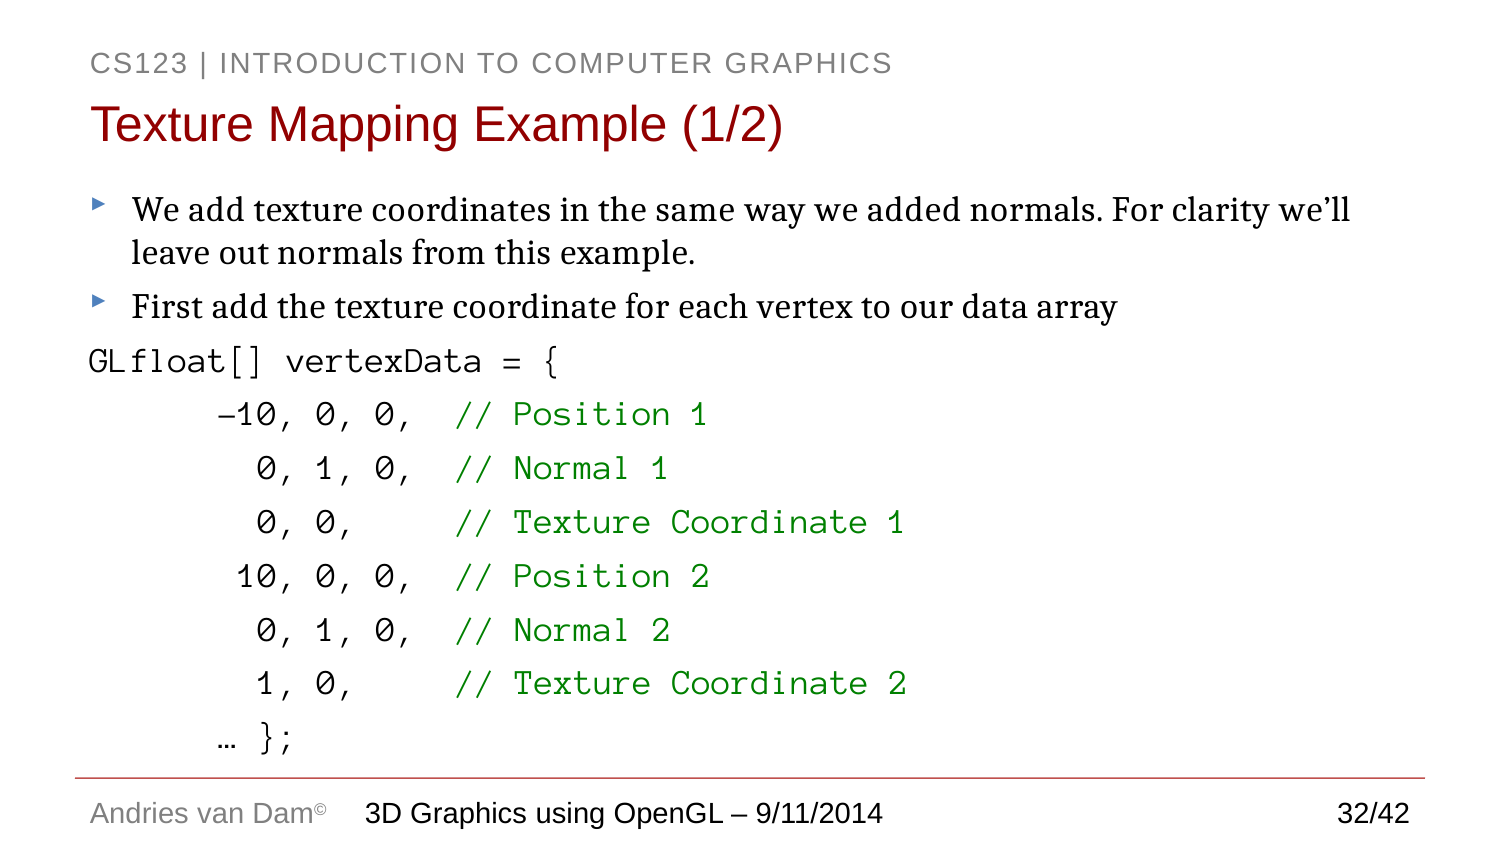

# Texture Mapping Example (1/2)
We add texture coordinates in the same way we added normals. For clarity we’ll leave out normals from this example.
First add the texture coordinate for each vertex to our data array
GLfloat[] vertexData = {
	-10, 0, 0,  // Position 1
	  0, 1, 0,  // Normal 1
	  0, 0,     // Texture Coordinate 1
	 10, 0, 0,  // Position 2
	  0, 1, 0,  // Normal 2
	  1, 0,     // Texture Coordinate 2
	… };
3D Graphics using OpenGL – 9/11/2014